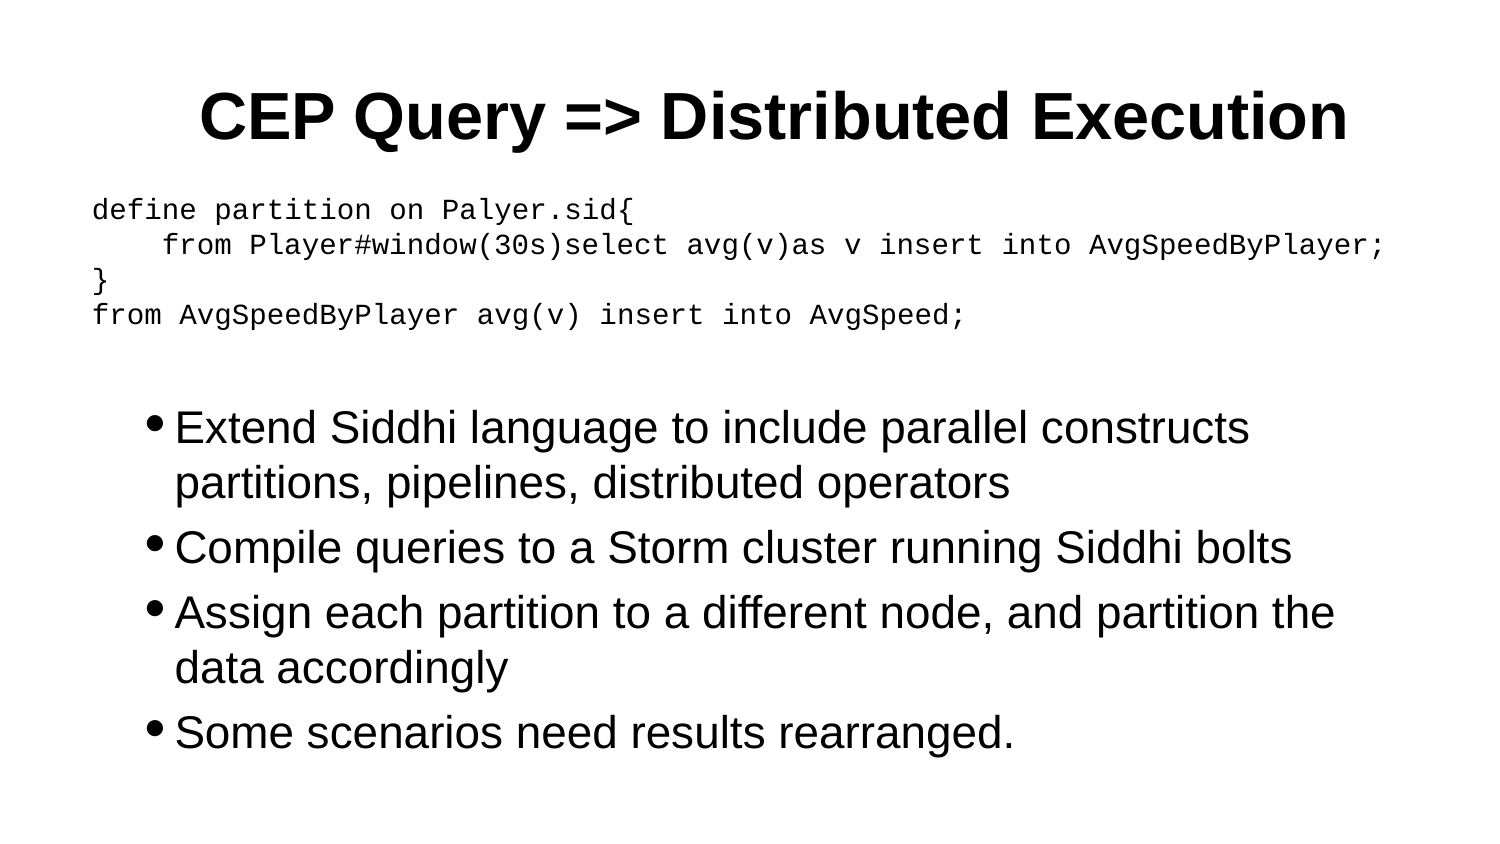

# CEP Query => Distributed Execution
define partition on Palyer.sid{
    from Player#window(30s)select avg(v)as v insert into AvgSpeedByPlayer;
}
from AvgSpeedByPlayer avg(v) insert into AvgSpeed;

Extend Siddhi language to include parallel constructs partitions, pipelines, distributed operators
Compile queries to a Storm cluster running Siddhi bolts
Assign each partition to a different node, and partition the data accordingly
Some scenarios need results rearranged.